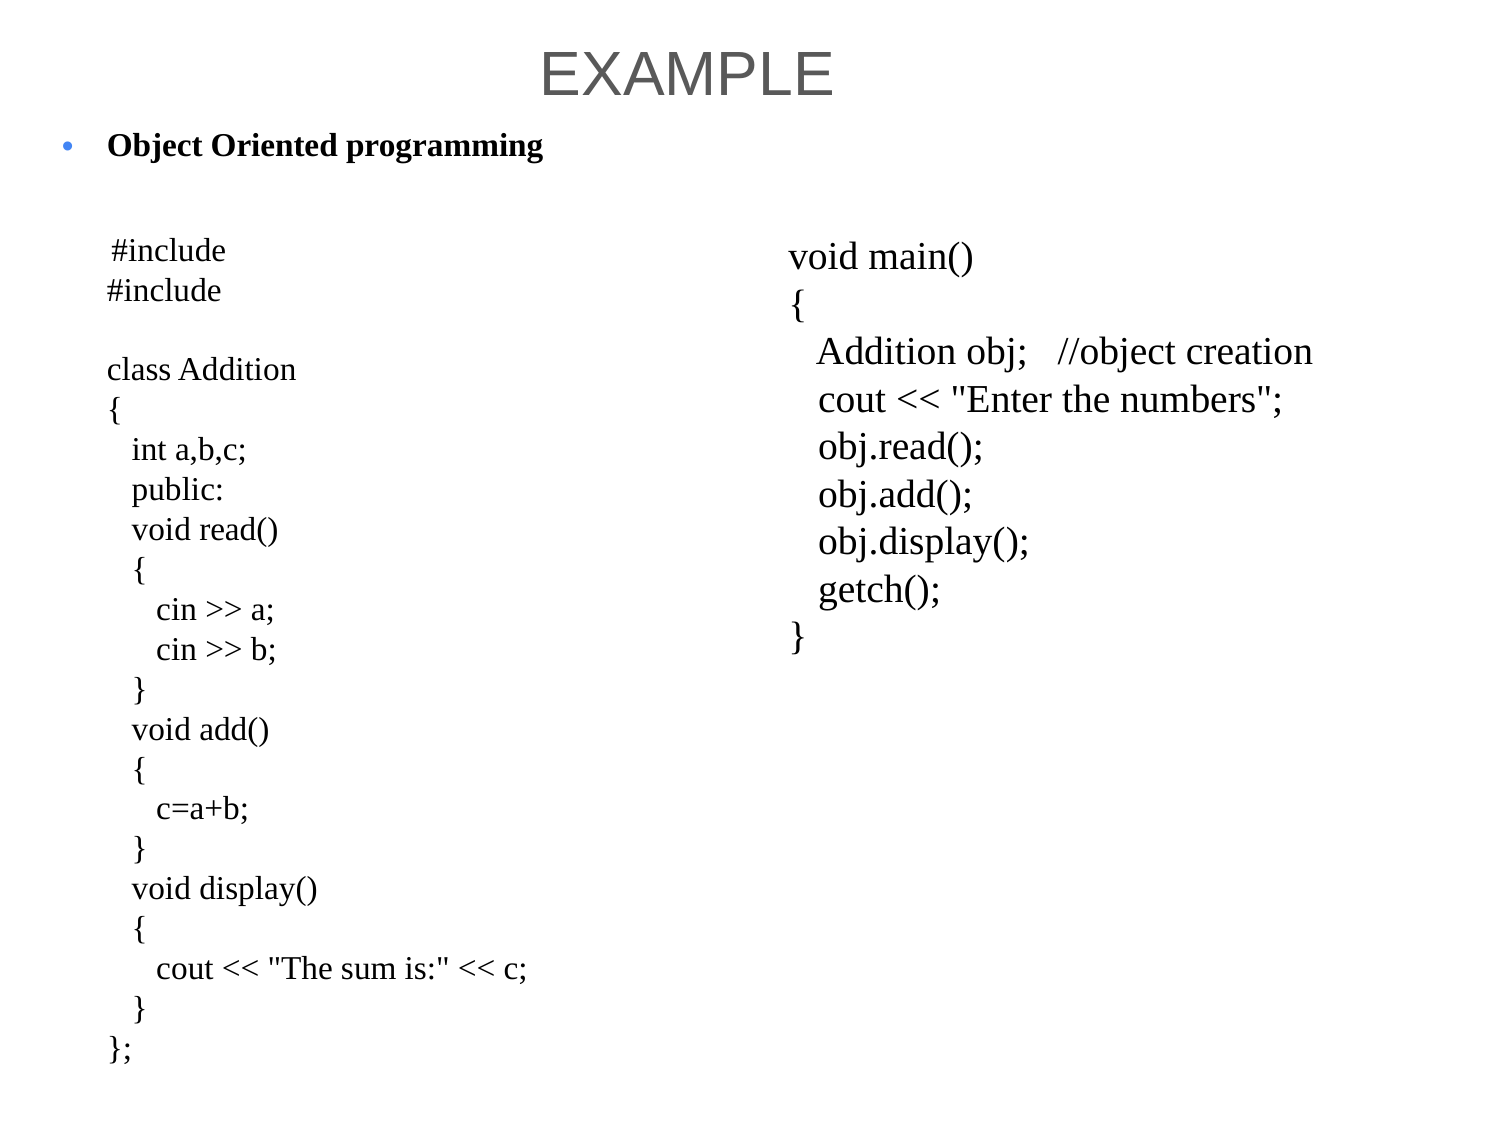

# Example
Object Oriented programming

      #include
#include
class Addition
{
   int a,b,c;
   public:
   void read()
   {
      cin >> a;
      cin >> b;
   }
   void add()
   {
      c=a+b;
   }
   void display()
   {
      cout << "The sum is:" << c;
   }
};
void main()
{
   Addition obj;   //object creation
   cout << "Enter the numbers";
   obj.read();
   obj.add();
   obj.display();
   getch();
}
13